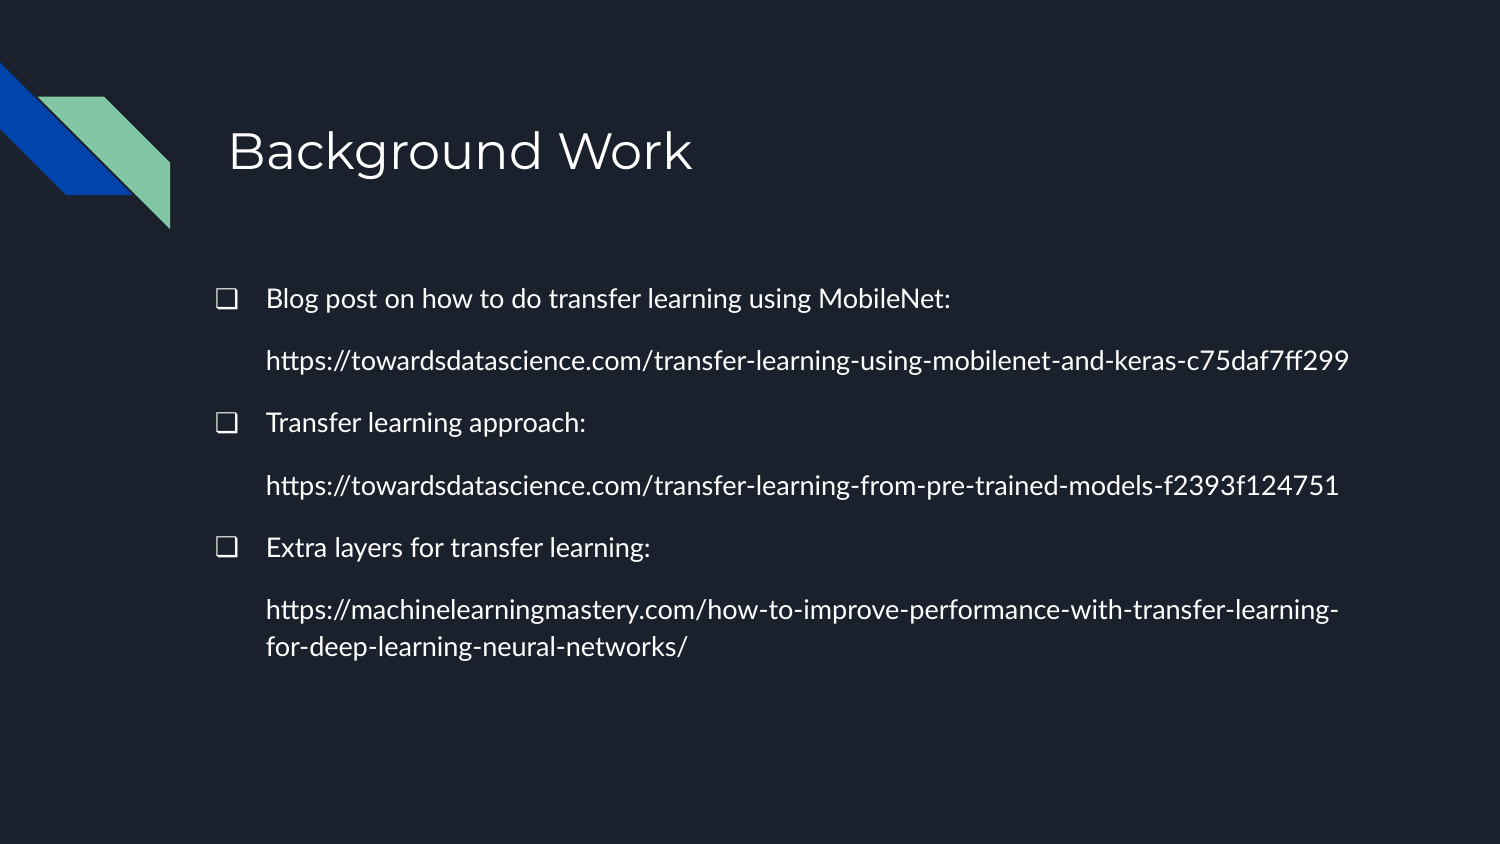

# Background Work
Blog post on how to do transfer learning using MobileNet:
https://towardsdatascience.com/transfer-learning-using-mobilenet-and-keras-c75daf7ff299
Transfer learning approach:
https://towardsdatascience.com/transfer-learning-from-pre-trained-models-f2393f124751
Extra layers for transfer learning:
https://machinelearningmastery.com/how-to-improve-performance-with-transfer-learning-for-deep-learning-neural-networks/